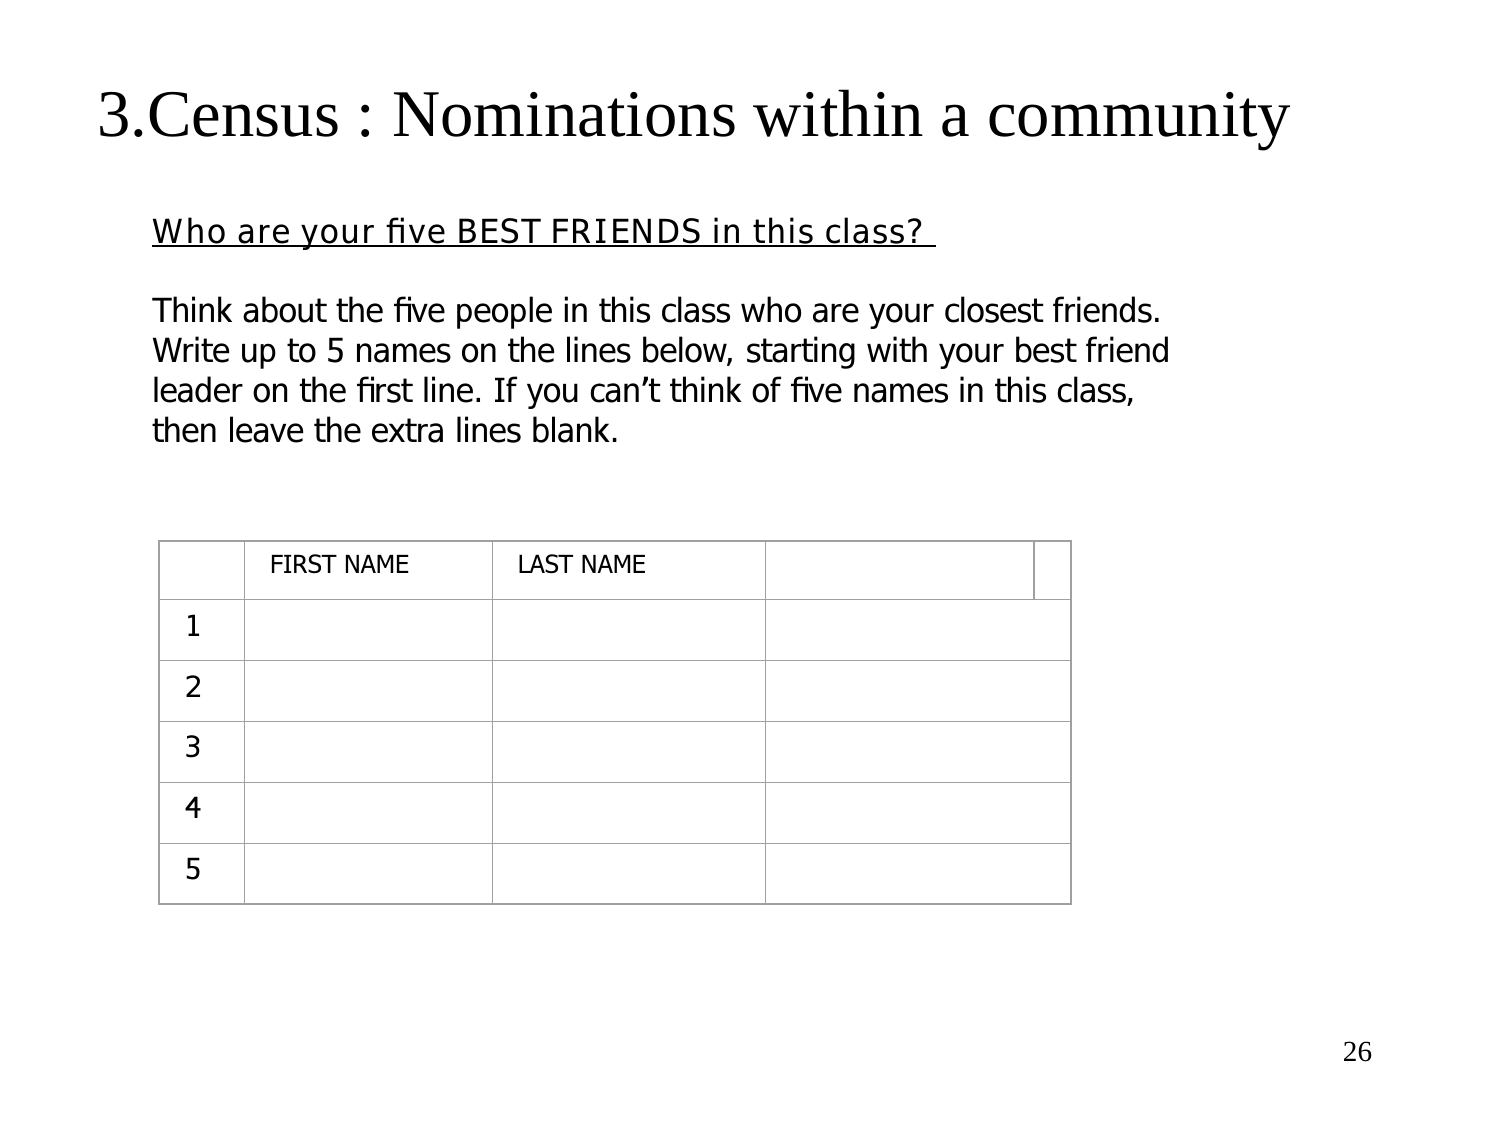

3.Census : Nominations within a community

Who are your five BEST FRIENDS in this class?

Think about the five people in this class who are your closest friends.  Write up to 5 names on the lines below, starting with your best friend leader on the first line. If you can’t think of five names in this class, then leave the extra lines blank.

FIRST NAME

LAST NAME

1

2

3

4

5

26